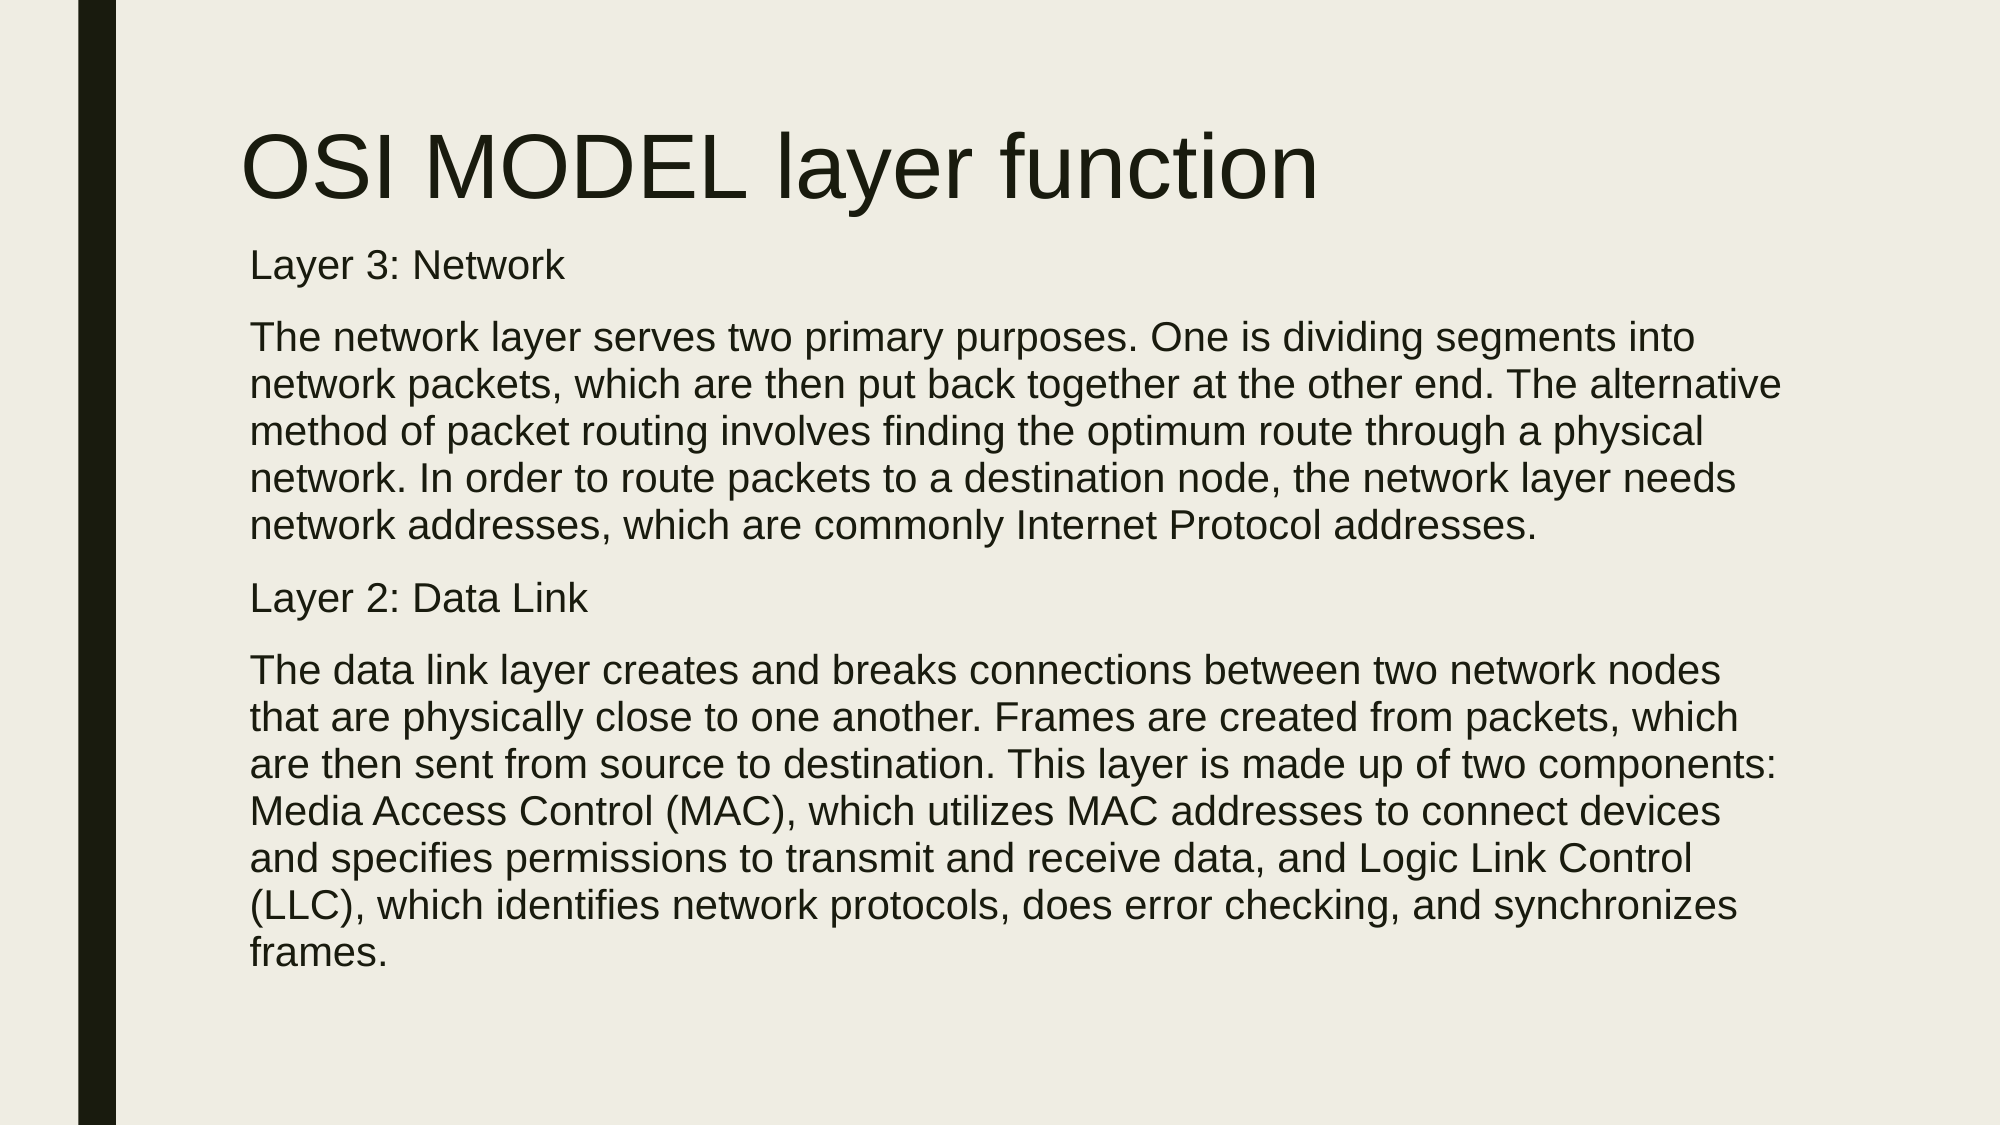

# OSI MODEL layer function
Layer 3: Network
The network layer serves two primary purposes. One is dividing segments into network packets, which are then put back together at the other end. The alternative method of packet routing involves finding the optimum route through a physical network. In order to route packets to a destination node, the network layer needs network addresses, which are commonly Internet Protocol addresses.
Layer 2: Data Link
The data link layer creates and breaks connections between two network nodes that are physically close to one another. Frames are created from packets, which are then sent from source to destination. This layer is made up of two components: Media Access Control (MAC), which utilizes MAC addresses to connect devices and specifies permissions to transmit and receive data, and Logic Link Control (LLC), which identifies network protocols, does error checking, and synchronizes frames.